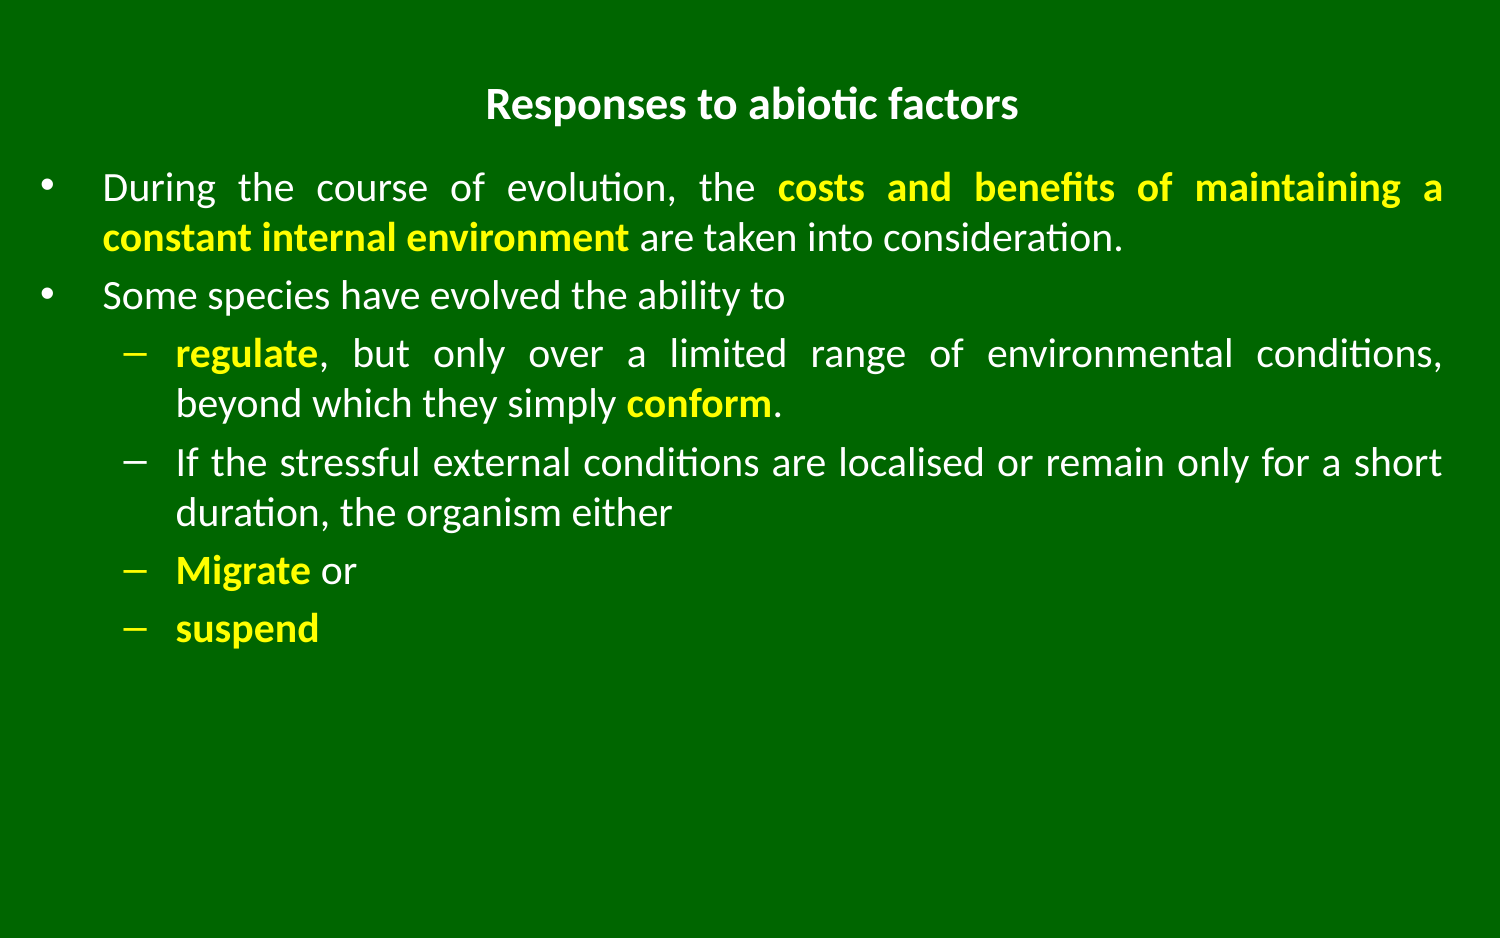

# Responses to abiotic factors
During the course of evolution, the costs and benefits of maintaining a constant internal environment are taken into consideration.
Some species have evolved the ability to
regulate, but only over a limited range of environmental conditions, beyond which they simply conform.
If the stressful external conditions are localised or remain only for a short duration, the organism either
Migrate or
suspend